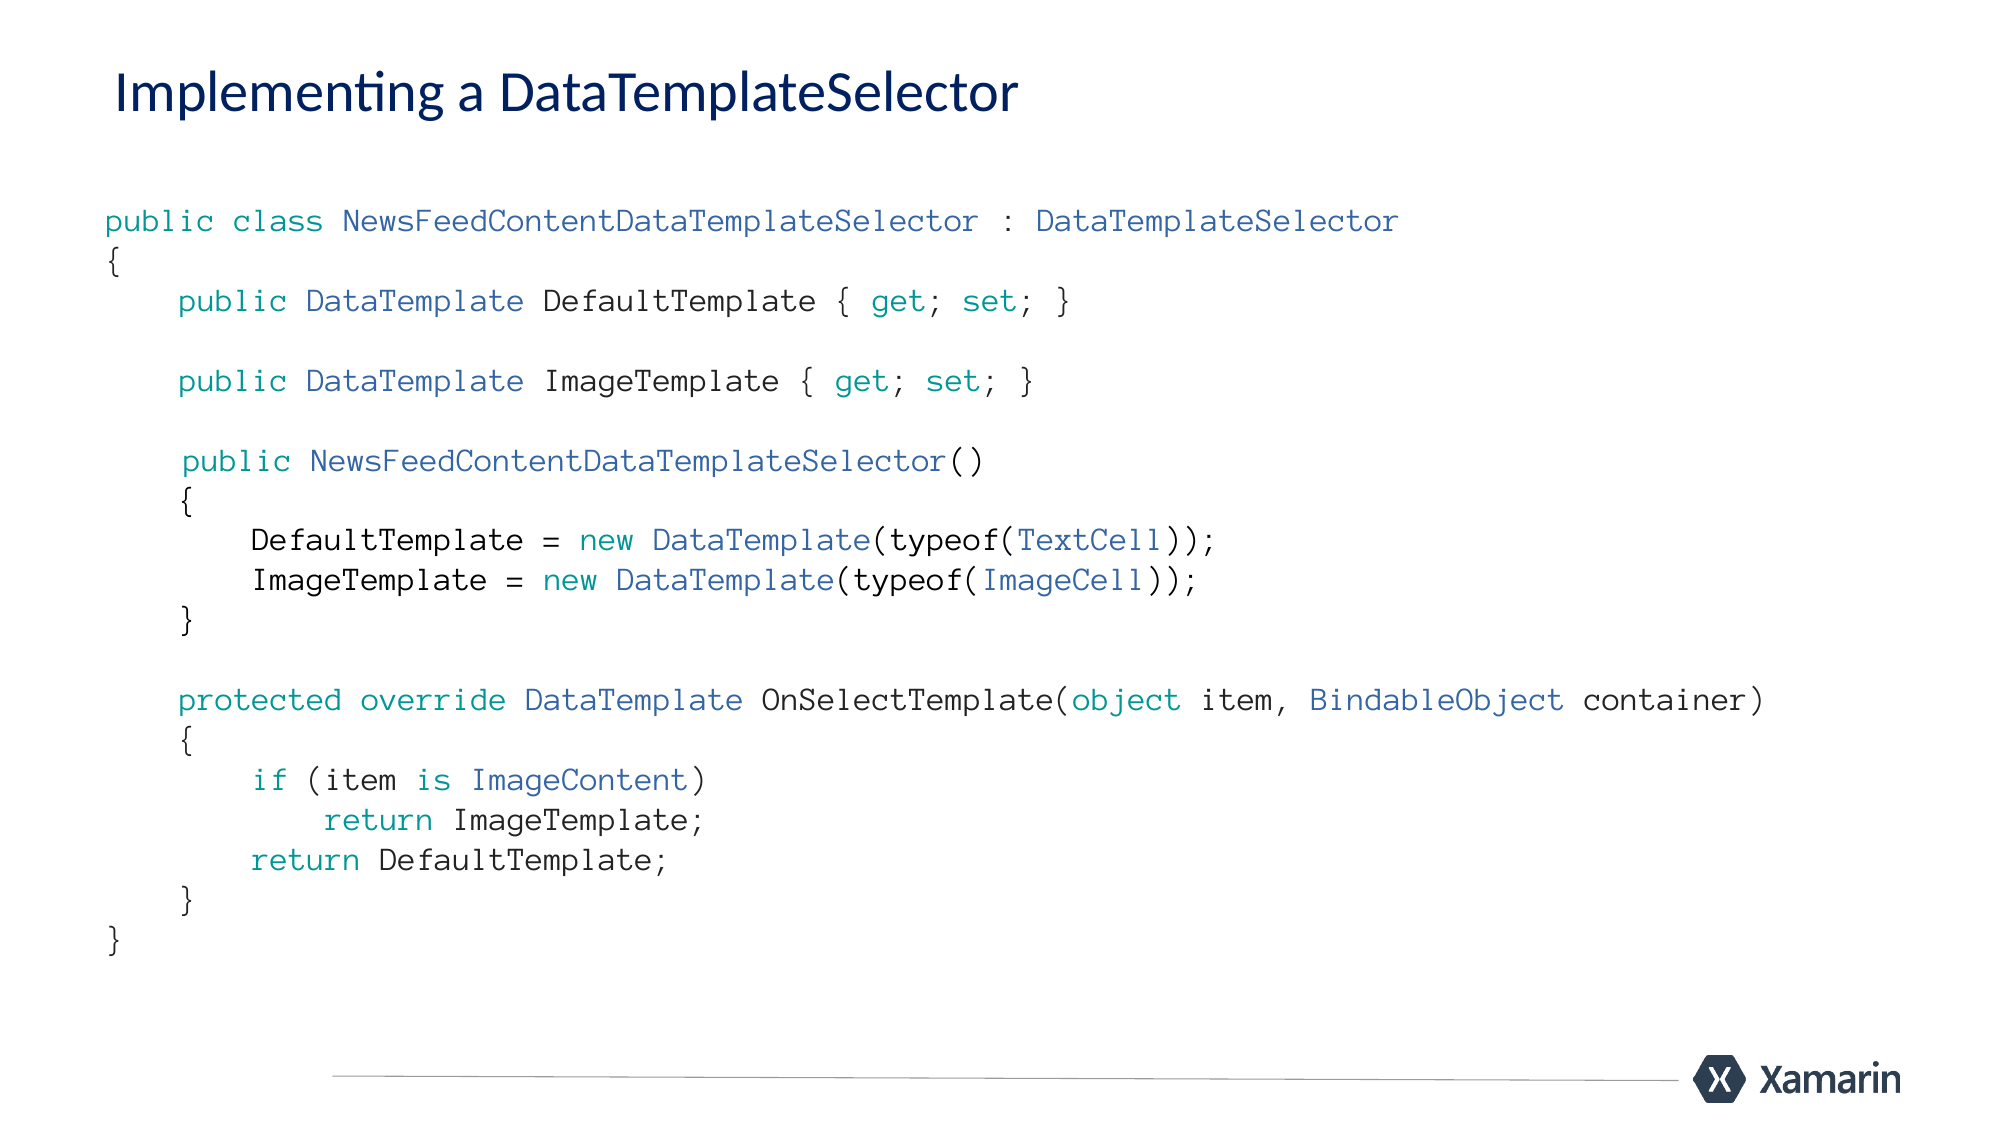

# Implementing a DataTemplateSelector
    public class NewsFeedContentDataTemplateSelector : DataTemplateSelector
    {
        public DataTemplate DefaultTemplate { get; set; }
        public DataTemplate ImageTemplate { get; set; }
	public NewsFeedContentDataTemplateSelector()
        {
            DefaultTemplate = new DataTemplate(typeof(TextCell));
            ImageTemplate = new DataTemplate(typeof(ImageCell));
        }
        protected override DataTemplate OnSelectTemplate(object item, BindableObject container)
        {
            if (item is ImageContent)
                return ImageTemplate;
            return DefaultTemplate;
        }
    }